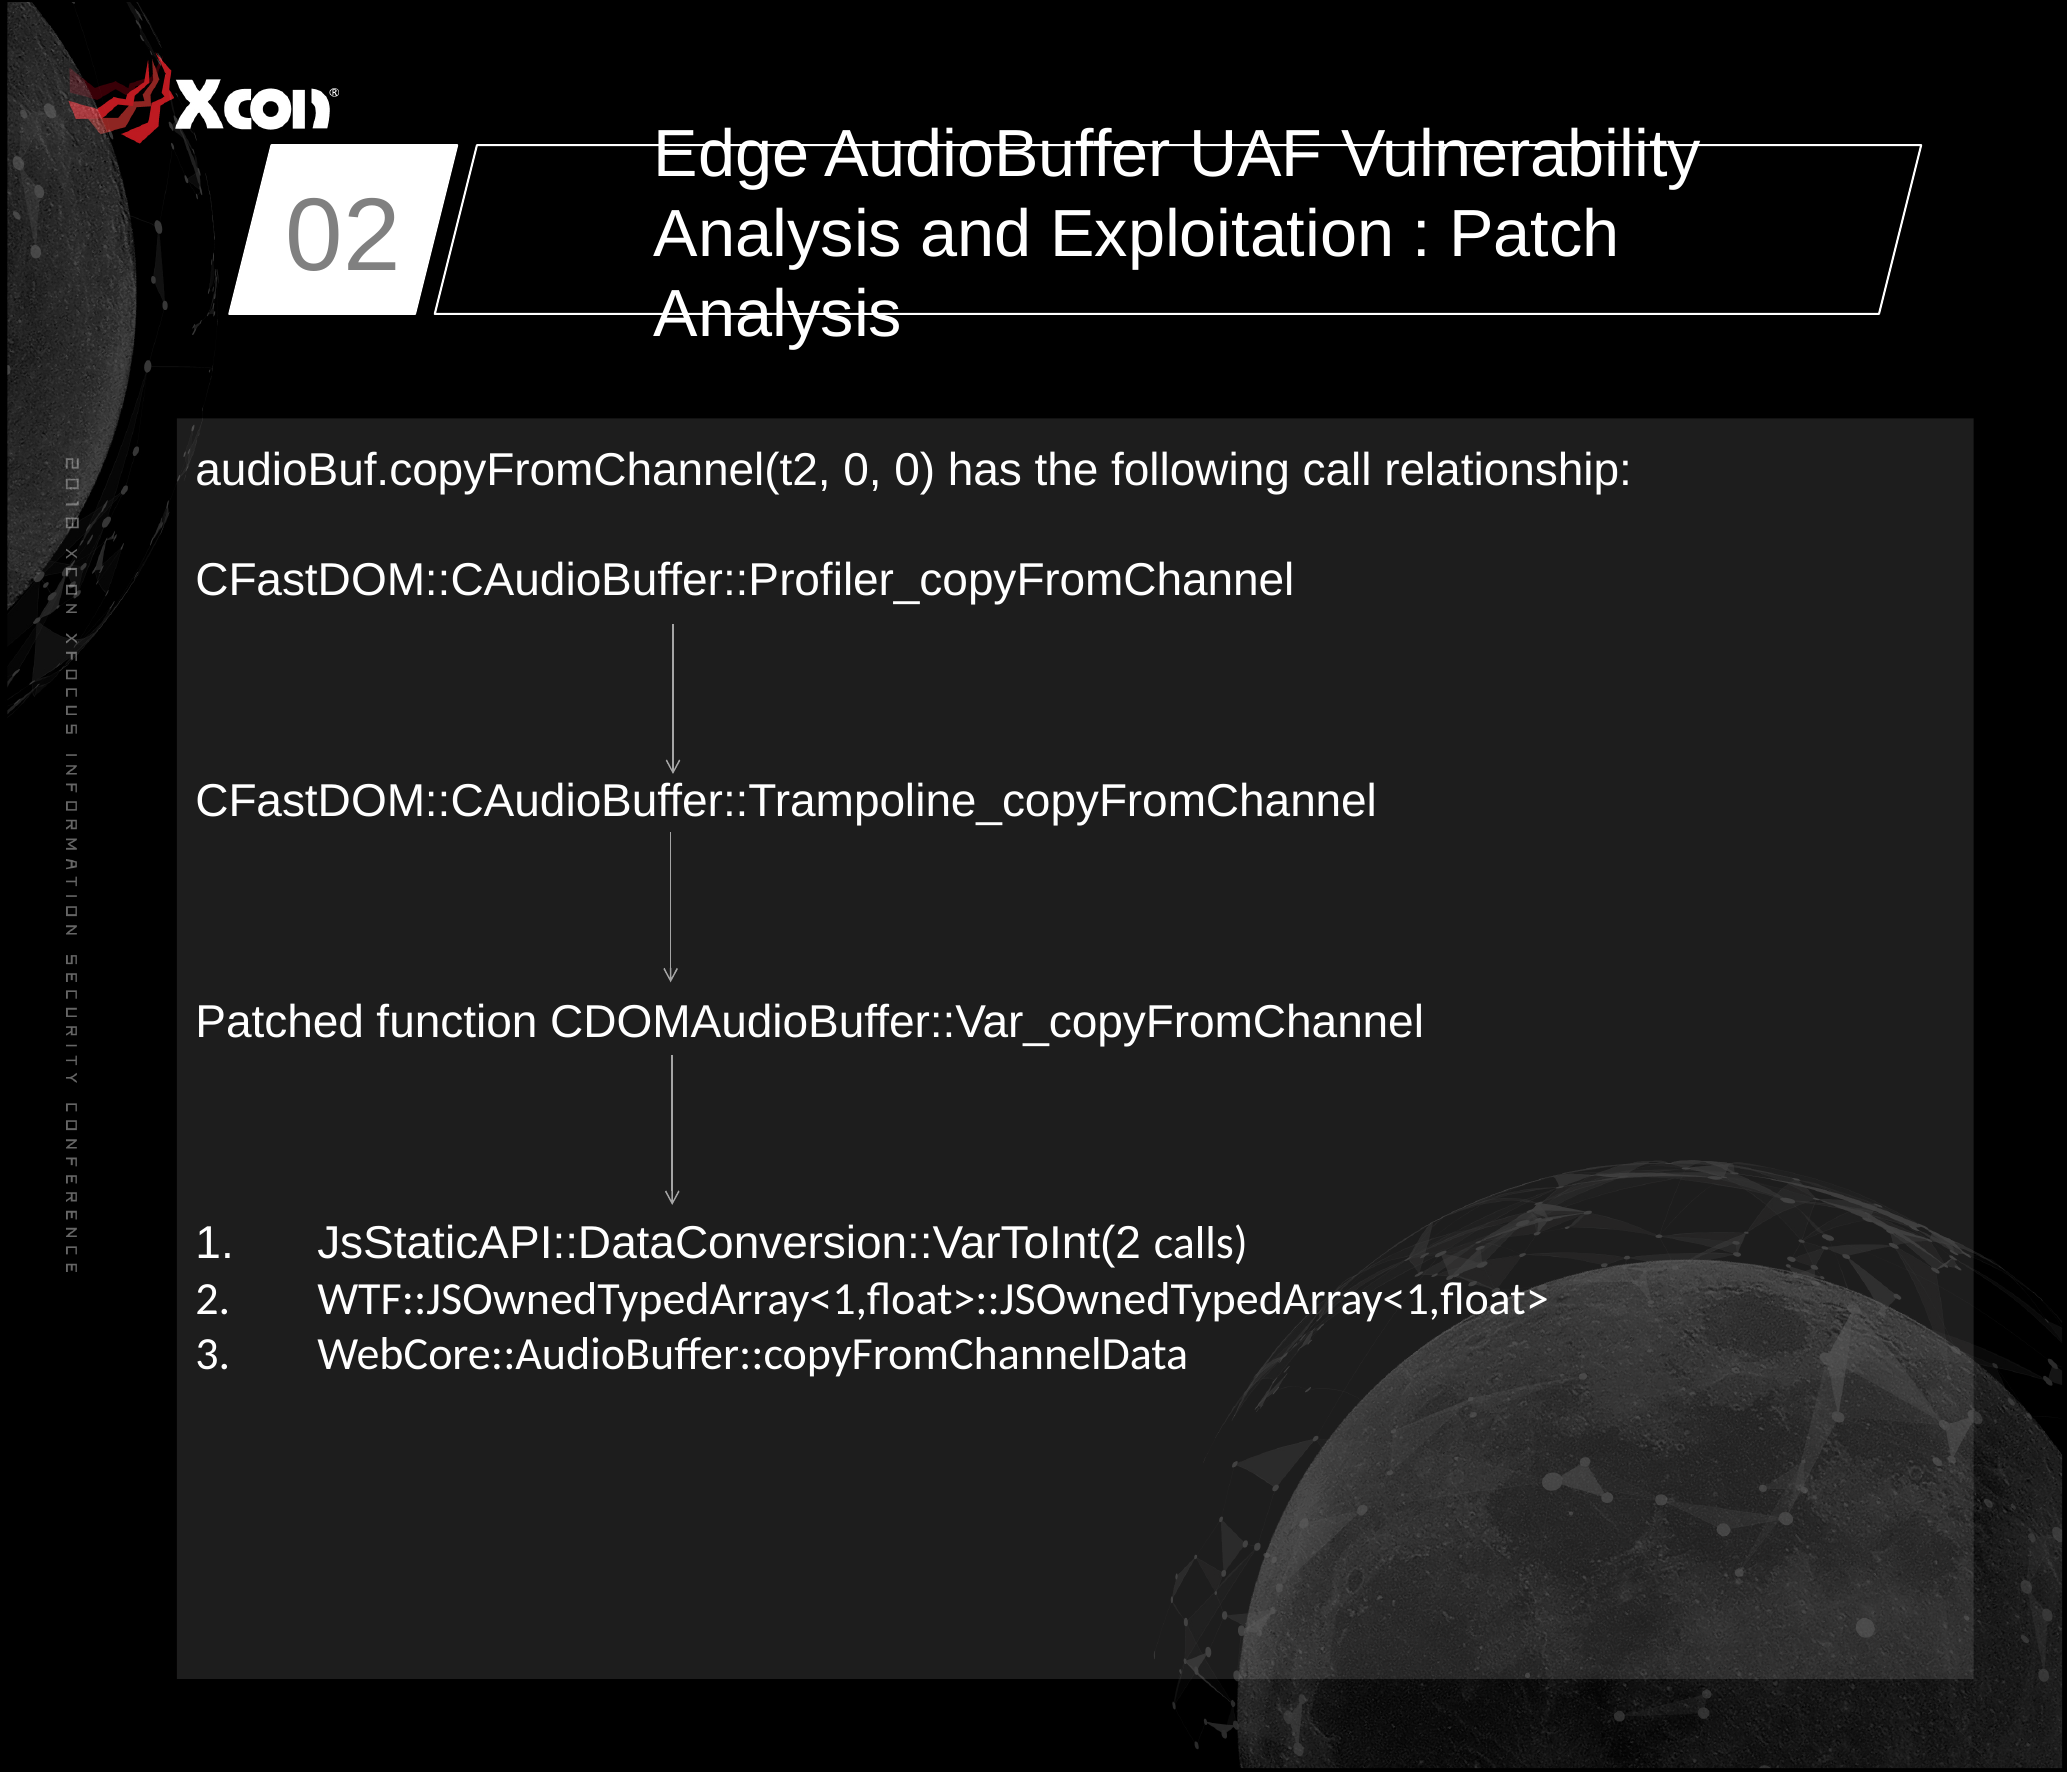

02
Edge AudioBuffer UAF Vulnerability Analysis and Exploitation : Patch Analysis

audioBuf.copyFromChannel(t2, 0, 0) has the following call relationship:

CFastDOM::CAudioBuffer::Profiler_copyFromChannel

CFastDOM::CAudioBuffer::Trampoline_copyFromChannel

Patched function CDOMAudioBuffer::Var_copyFromChannel

JsStaticAPI::DataConversion::VarToInt(2 calls)
WTF::JSOwnedTypedArray<1,float>::JSOwnedTypedArray<1,float>
WebCore::AudioBuffer::copyFromChannelData